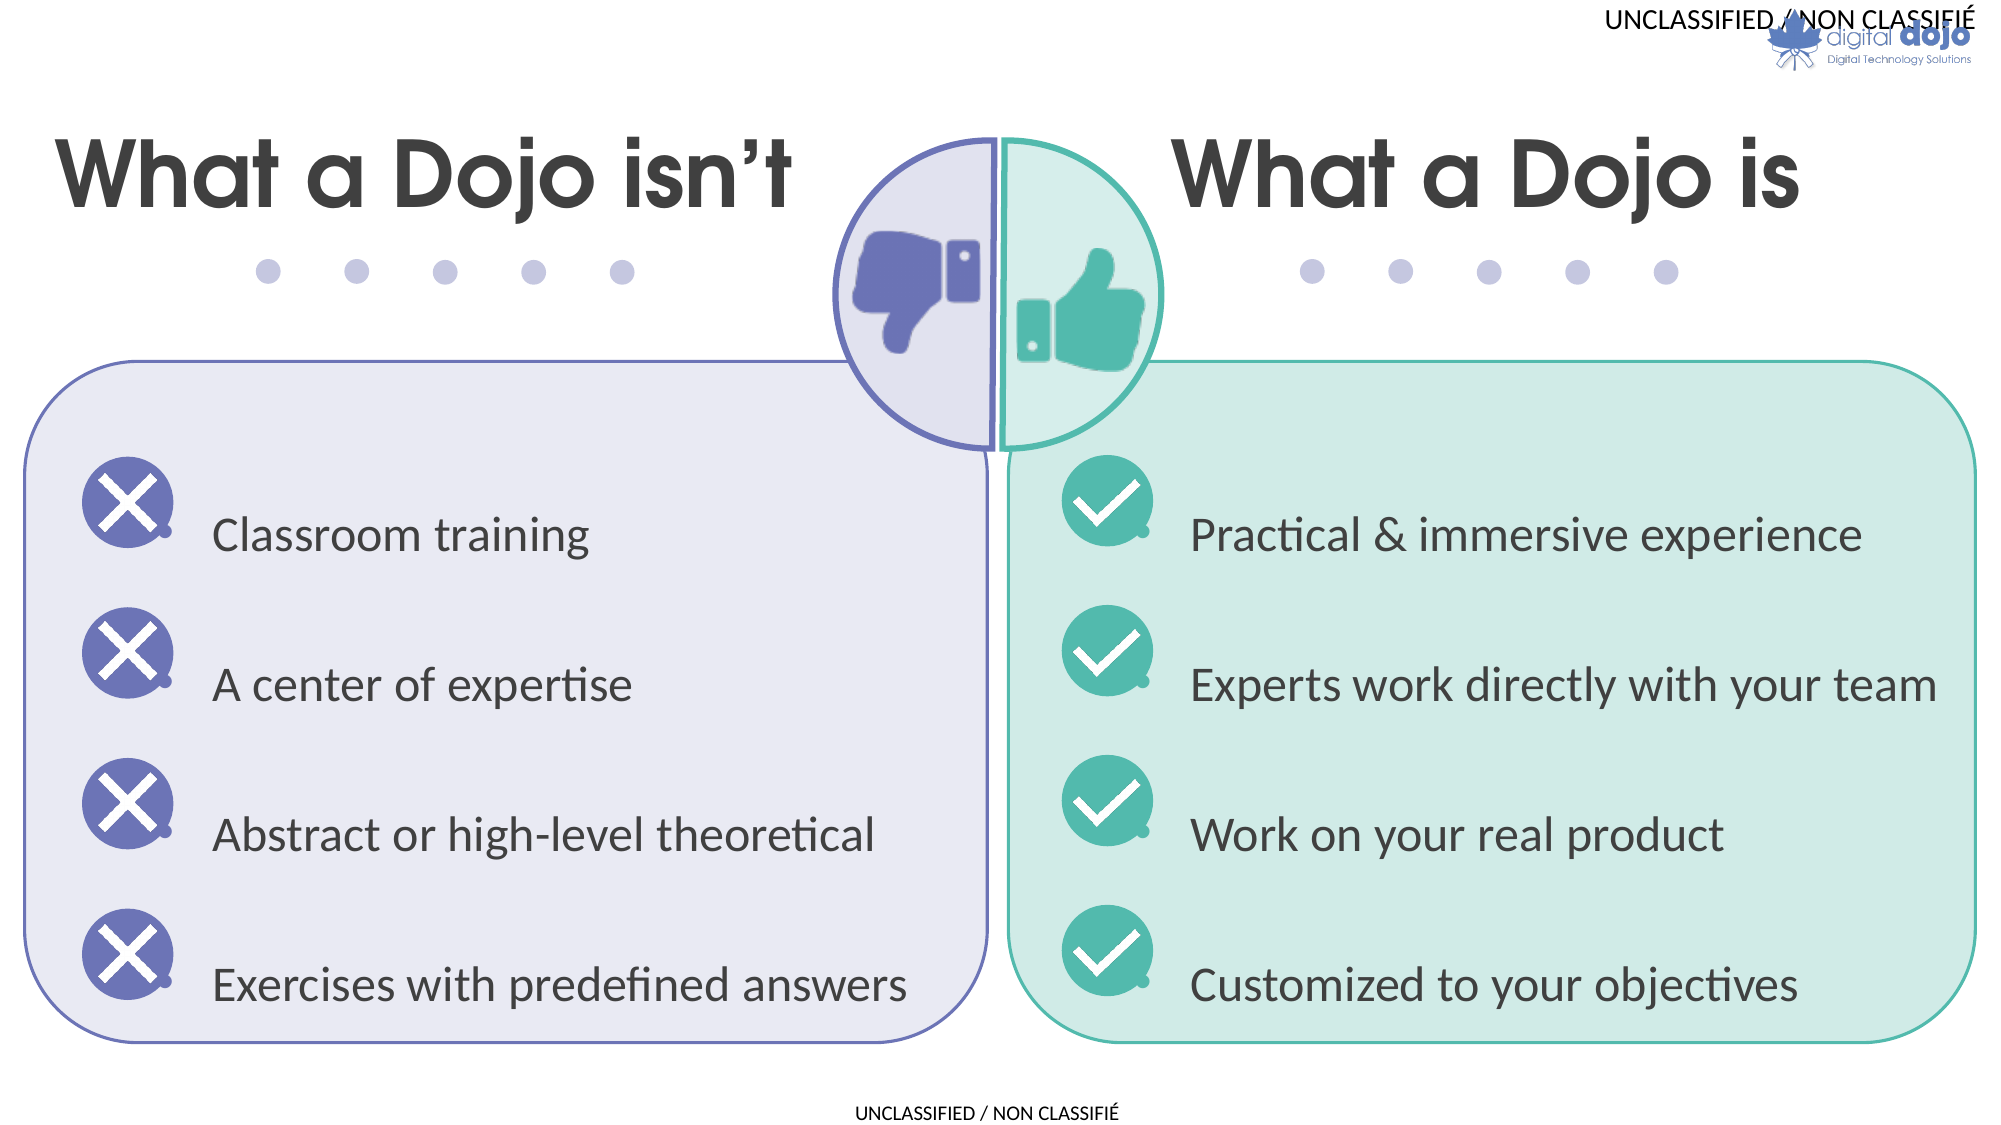

# What a Dojo isn’t vs. What a Dojo is
What a Dojo isn’t
What a Dojo is
Classroom training
A center of expertise
Abstract or high-level theoretical
Exercises with predefined answers
Practical & immersive experience
Experts work directly with your team
Work on your real product
Customized to your objectives